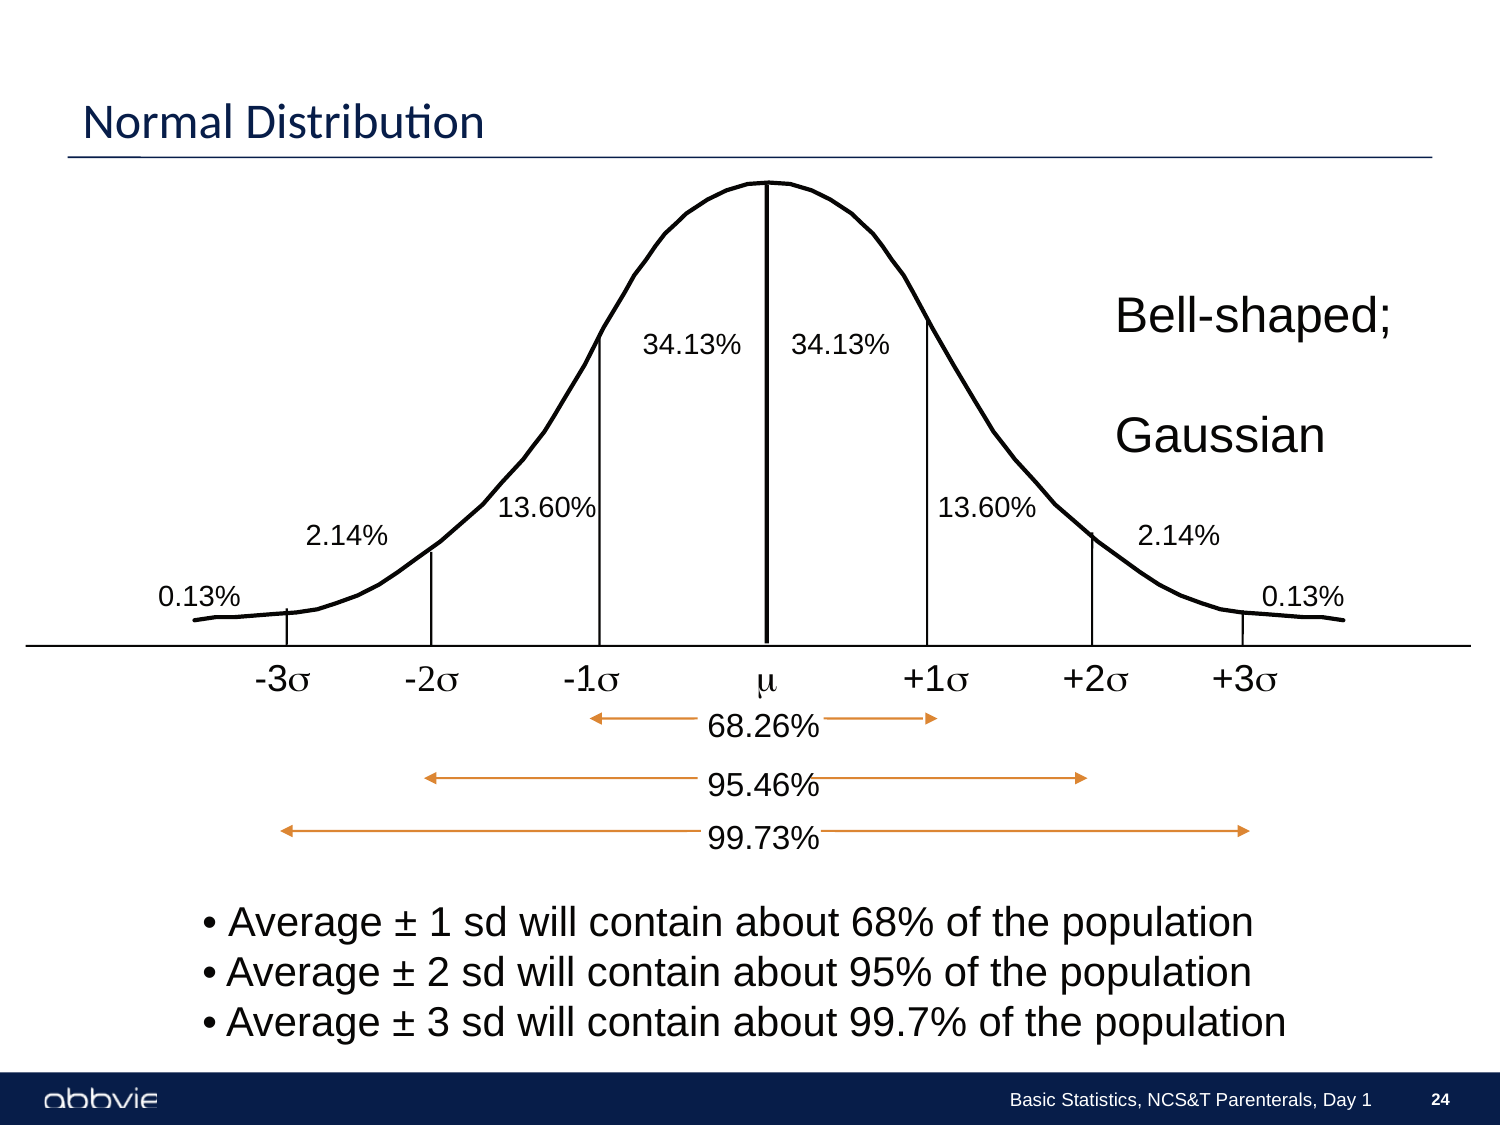

# Normal Distribution

Bell-shaped;
Gaussian
34.13%      34.13%

13.60%       	                 13.60%

2.14%                                                                                           2.14%

0.13%                                                                                                                            0.13%

-3σ         -2σ          -1σ             μ            +1σ         +2σ        +3σ

68.26%

95.46%

99.73%

• Average ± 1 sd will contain about 68% of the population
• Average ± 2 sd will contain about 95% of the population
• Average ± 3 sd will contain about 99.7% of the population
Basic Statistics, NCS&T Parenterals, Day 1
24